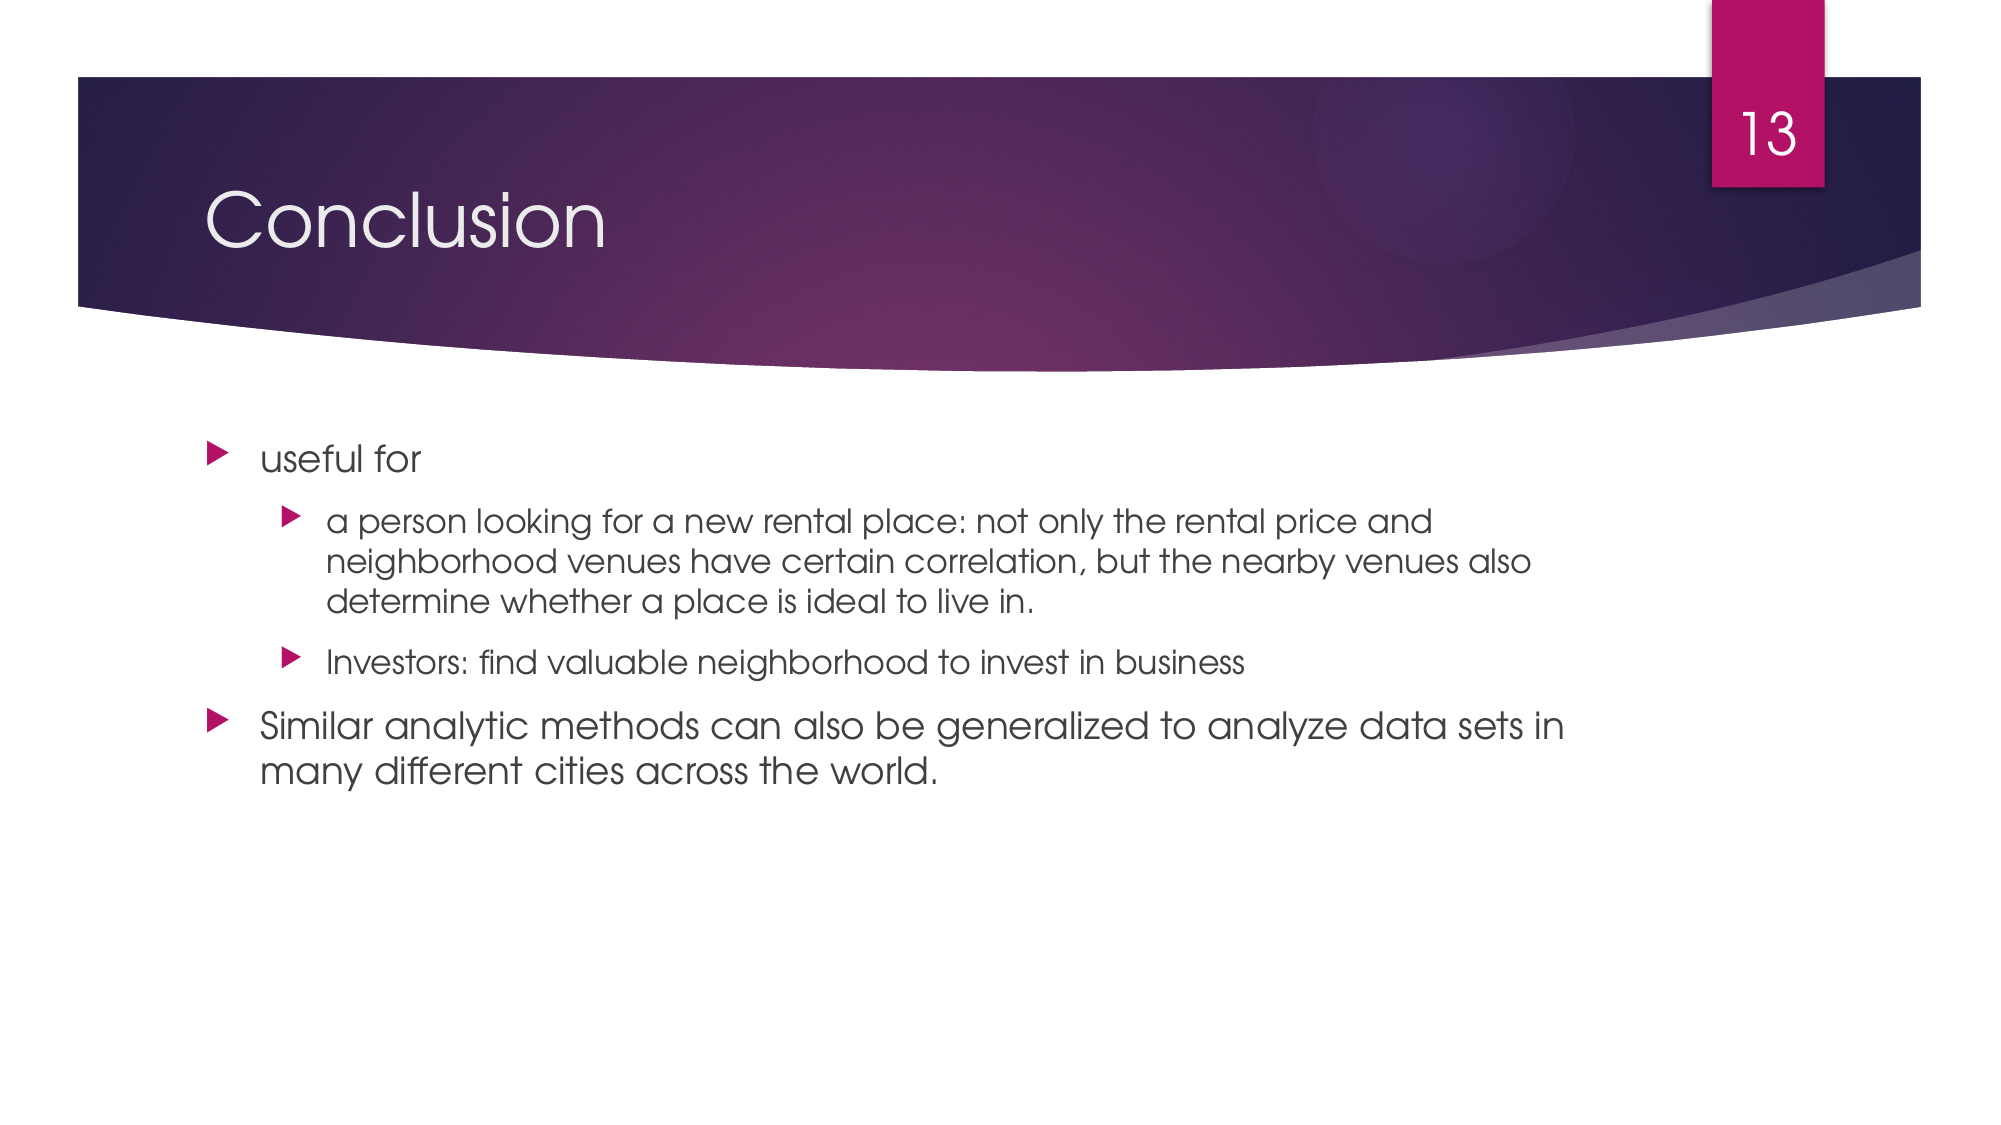

13
# Conclusion
useful for
a person looking for a new rental place: not only the rental price and neighborhood venues have certain correlation, but the nearby venues also determine whether a place is ideal to live in.
Investors: find valuable neighborhood to invest in business
Similar analytic methods can also be generalized to analyze data sets in many different cities across the world.